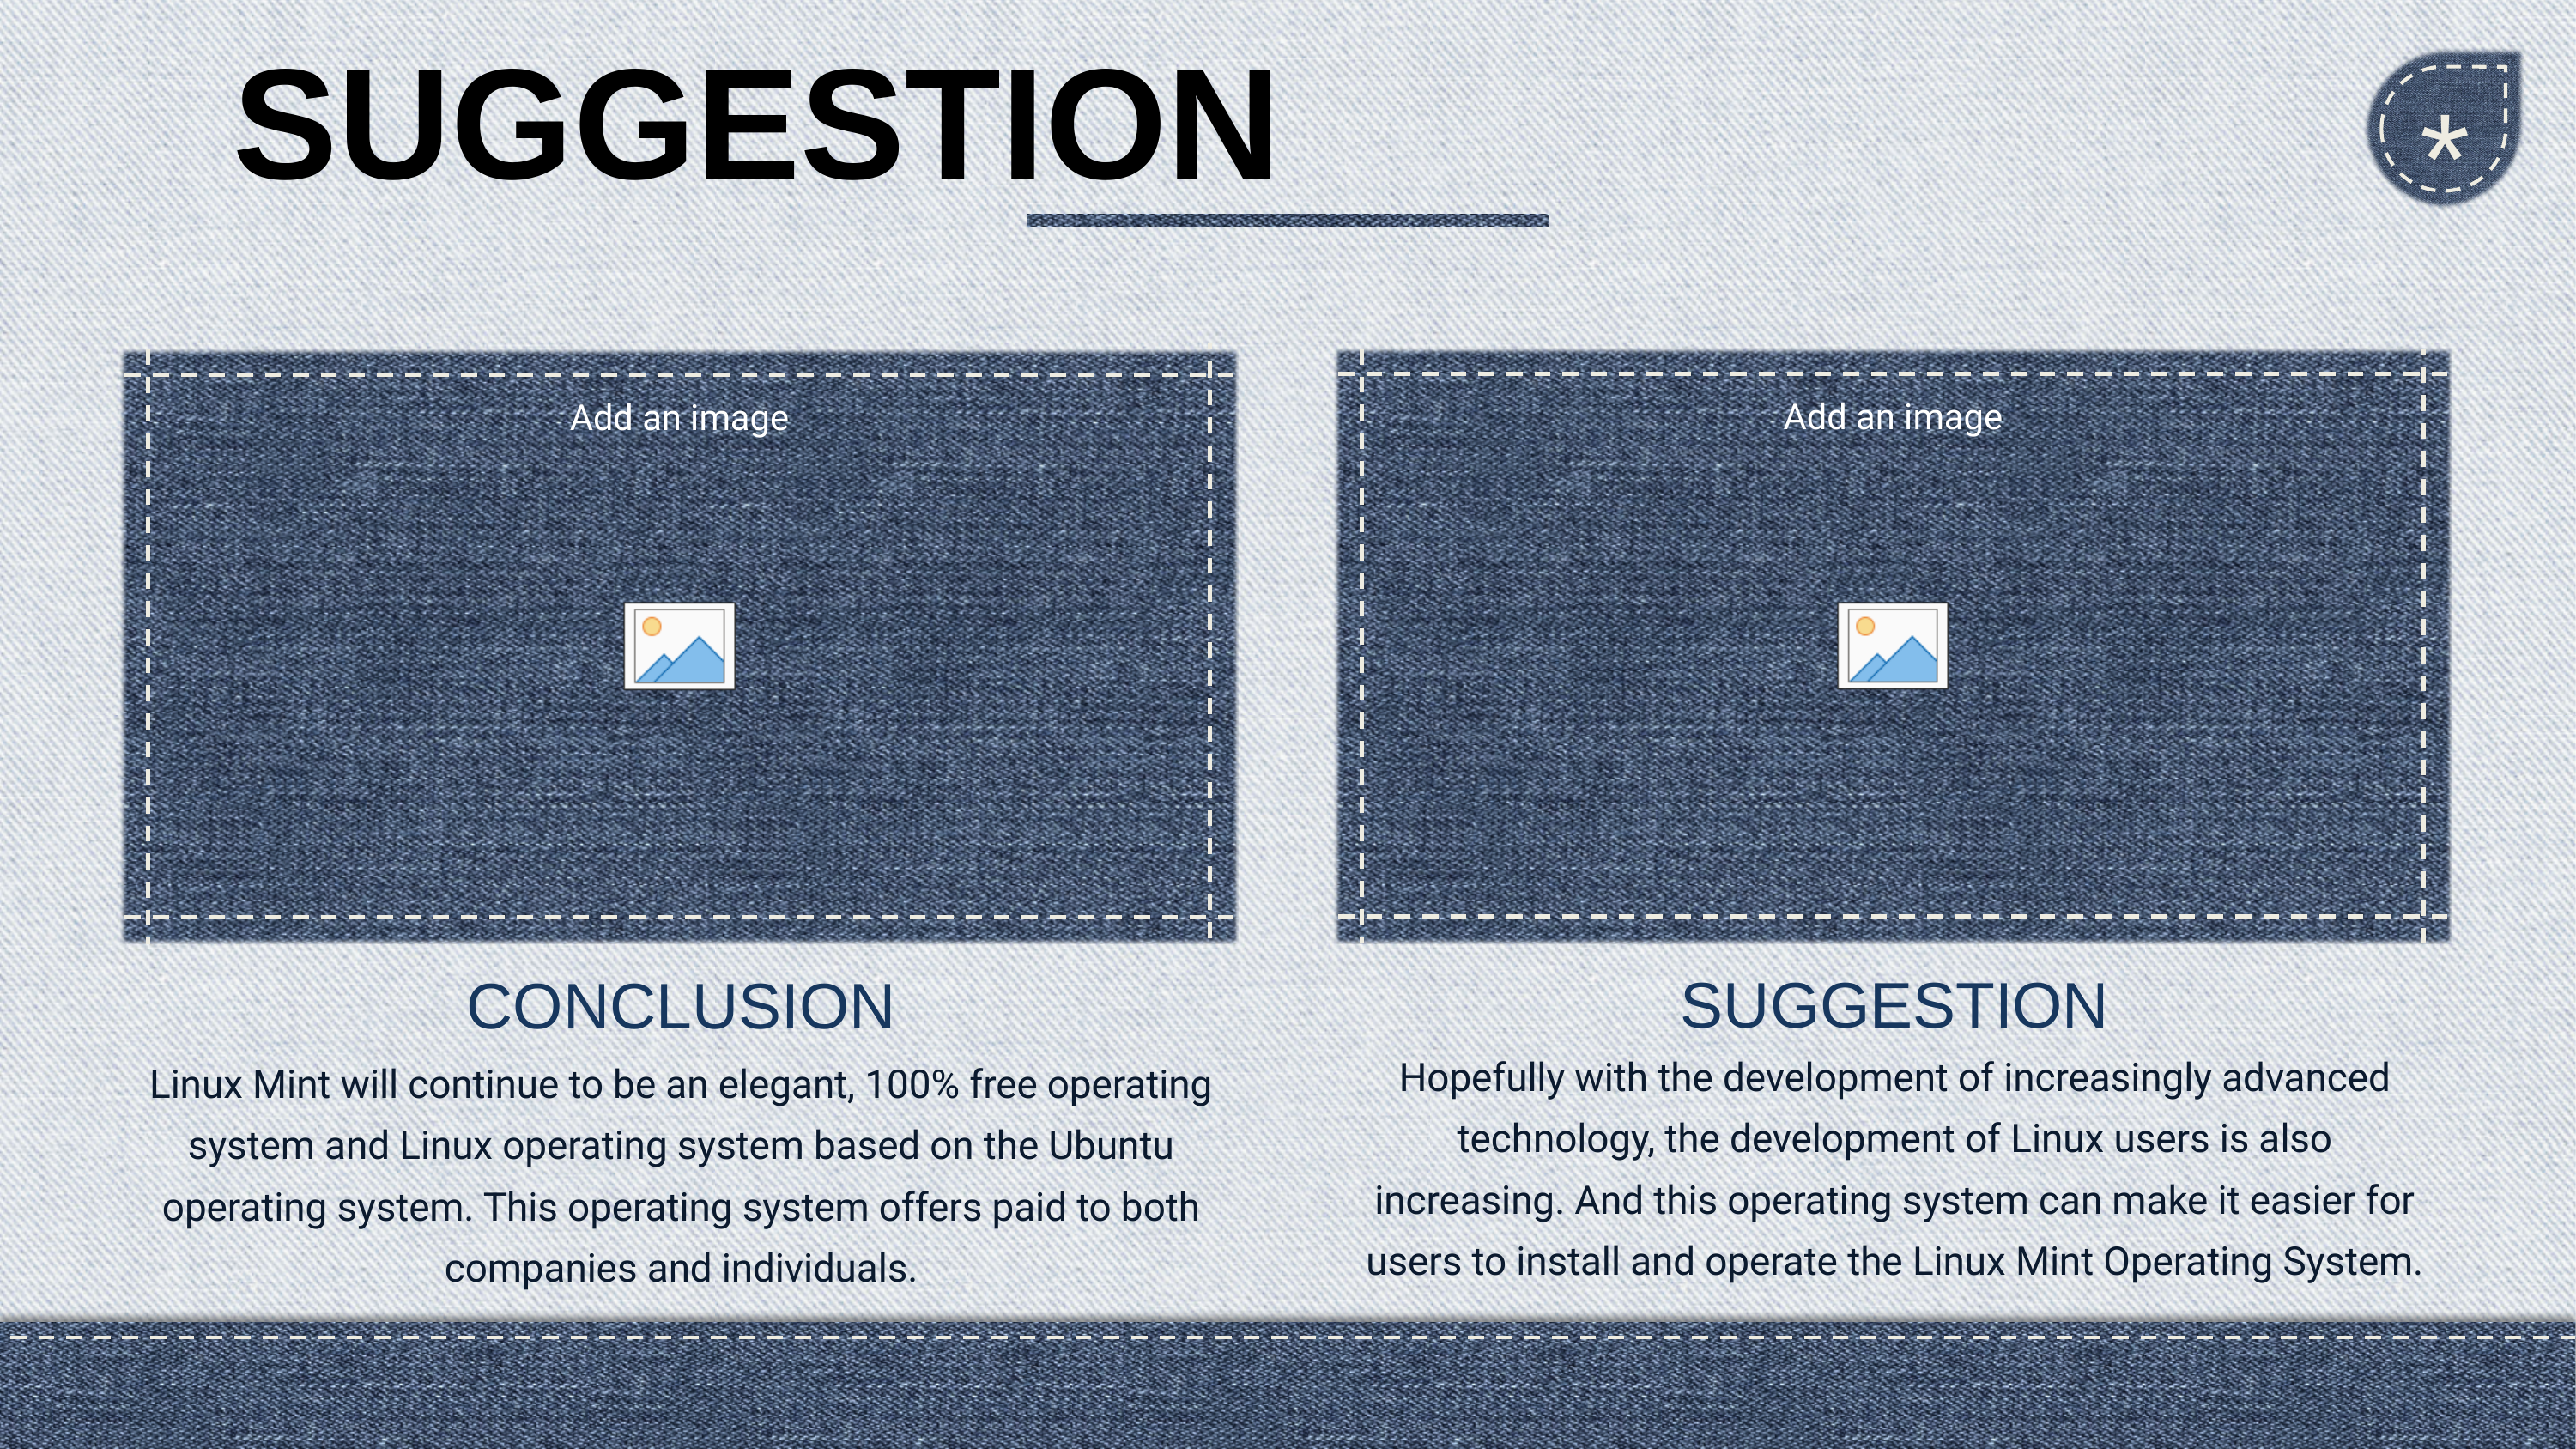

# CONCLUSION AND SUGGESTION
*

SUGGESTION
CONCLUSION
Hopefully with the development of increasingly advanced technology, the development of Linux users is also increasing. And this operating system can make it easier for users to install and operate the Linux Mint Operating System.
Linux Mint will continue to be an elegant, 100% free operating system and Linux operating system based on the Ubuntu operating system. This operating system offers paid to both companies and individuals.